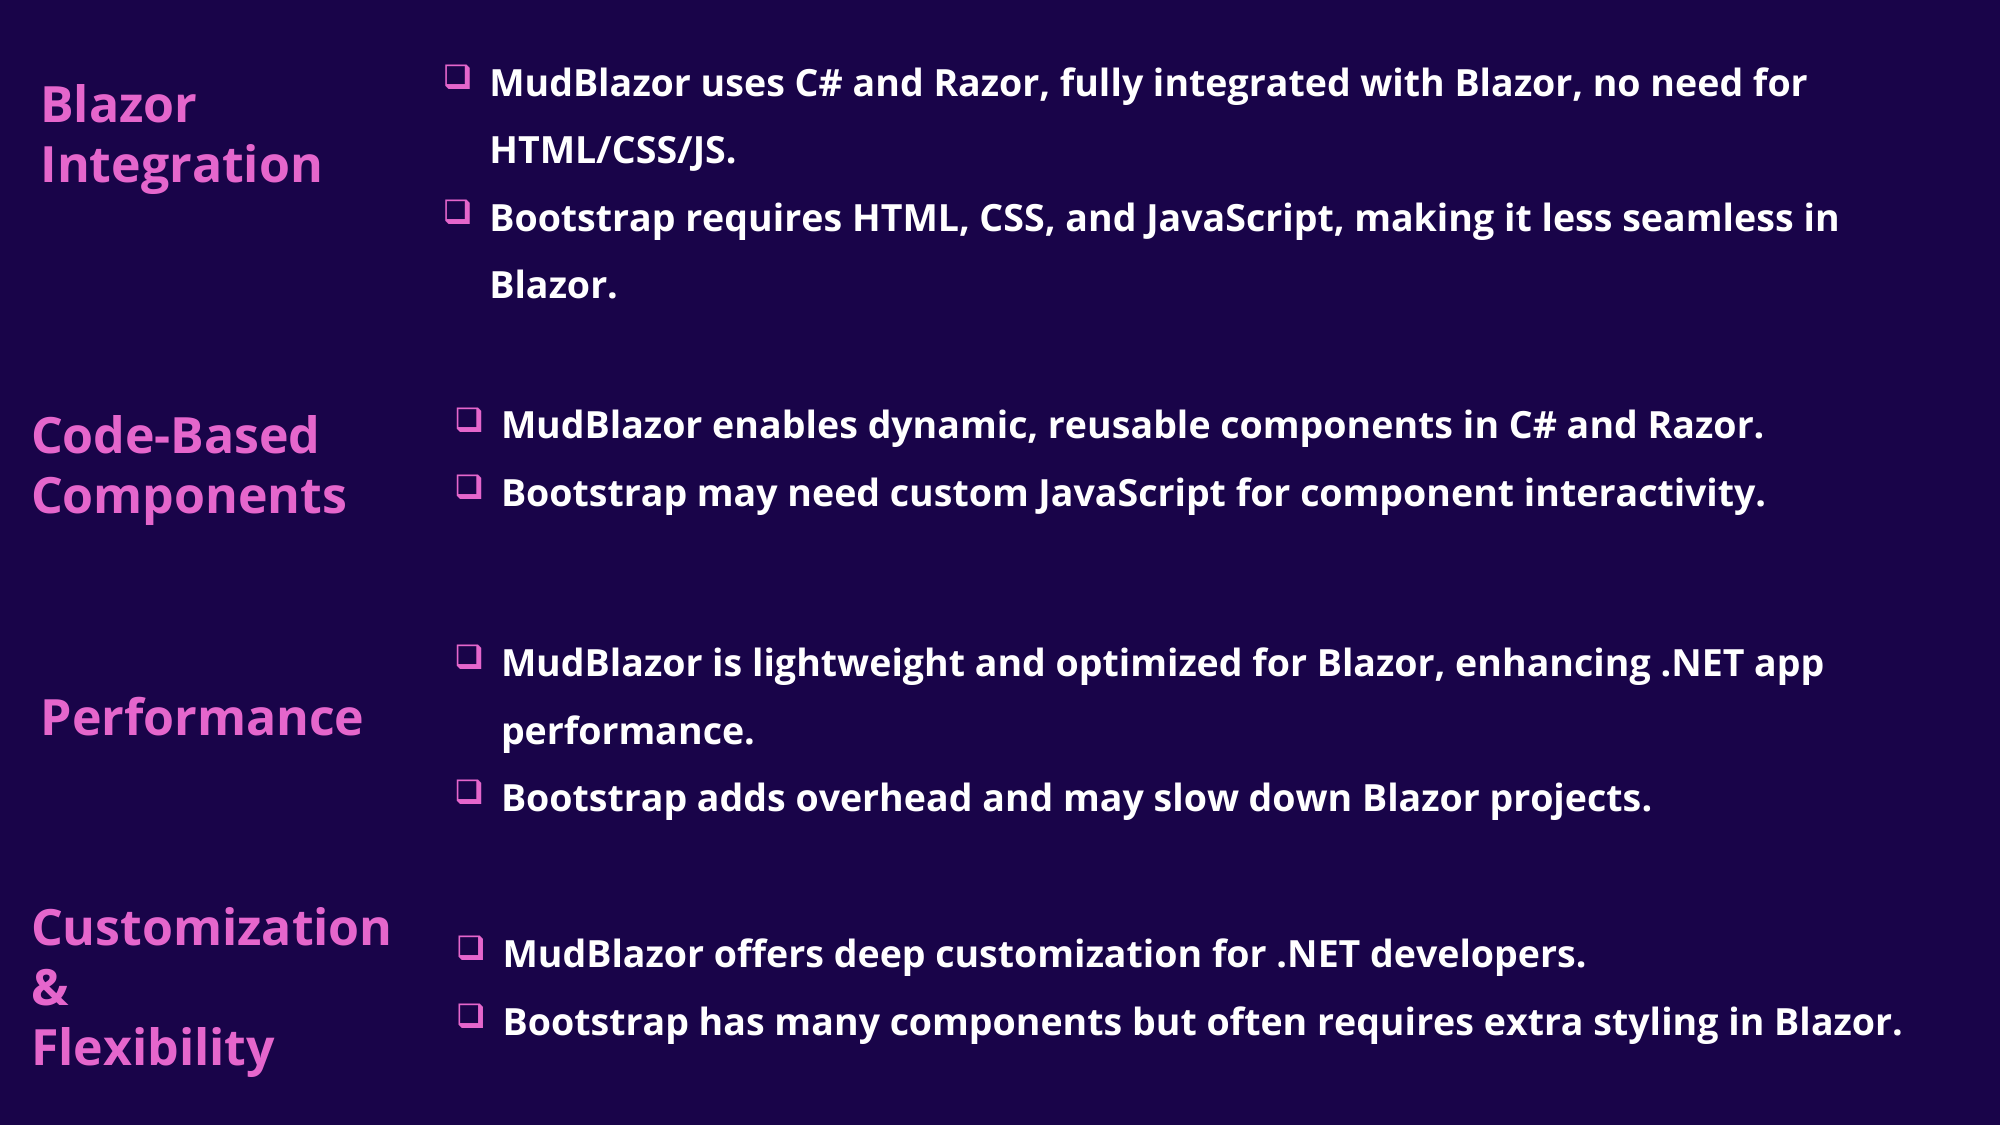

MudBlazor uses C# and Razor, fully integrated with Blazor, no need for HTML/CSS/JS.
Bootstrap requires HTML, CSS, and JavaScript, making it less seamless in Blazor.
Blazor Integration
MudBlazor enables dynamic, reusable components in C# and Razor.
Bootstrap may need custom JavaScript for component interactivity.
Code-Based Components
MudBlazor is lightweight and optimized for Blazor, enhancing .NET app performance.
Bootstrap adds overhead and may slow down Blazor projects.
Performance
Customization &
Flexibility
MudBlazor offers deep customization for .NET developers.
Bootstrap has many components but often requires extra styling in Blazor.